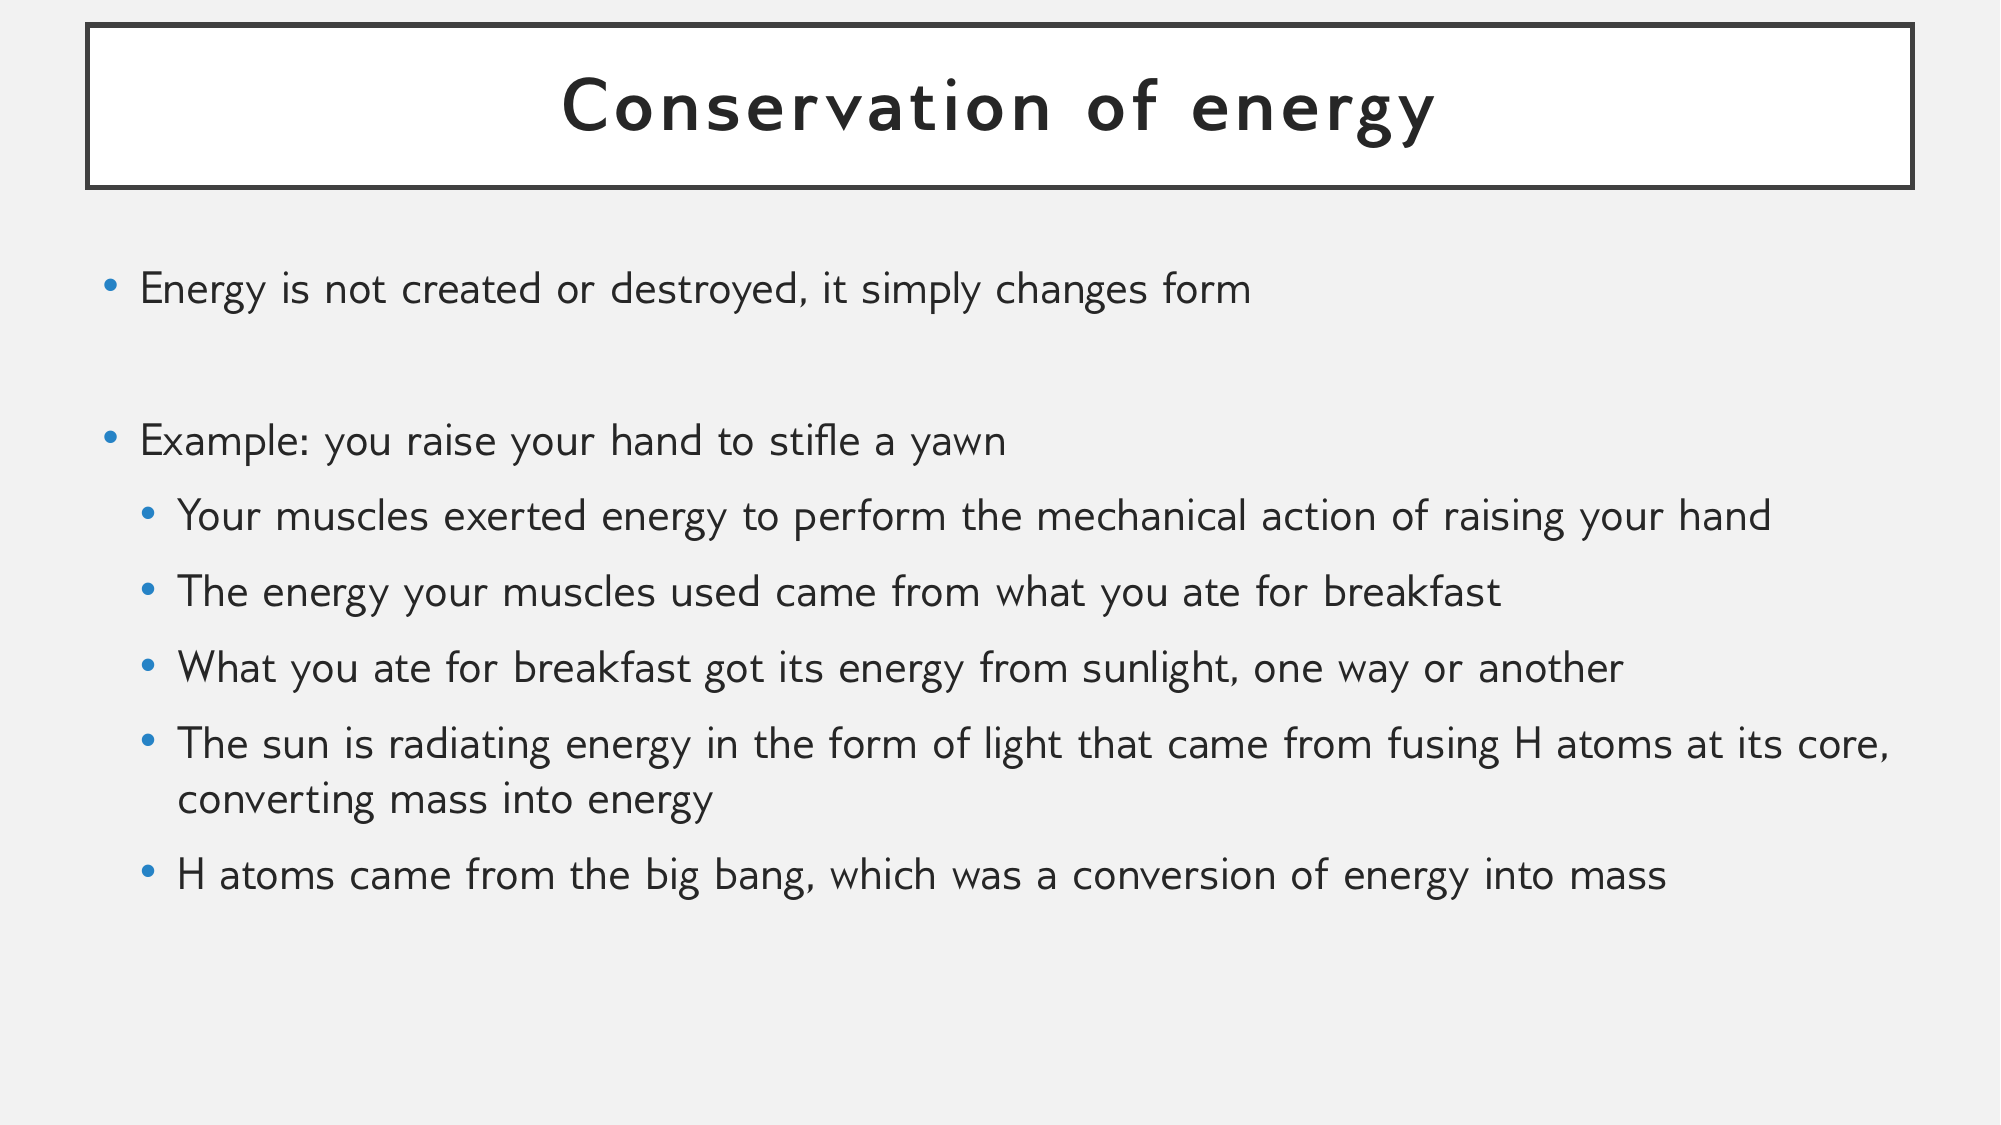

# Conservation of energy
Energy is not created or destroyed, it simply changes form

Example: you raise your hand to stifle a yawn
Your muscles exerted energy to perform the mechanical action of raising your hand
The energy your muscles used came from what you ate for breakfast
What you ate for breakfast got its energy from sunlight, one way or another
The sun is radiating energy in the form of light that came from fusing H atoms at its core, converting mass into energy
H atoms came from the big bang, which was a conversion of energy into mass